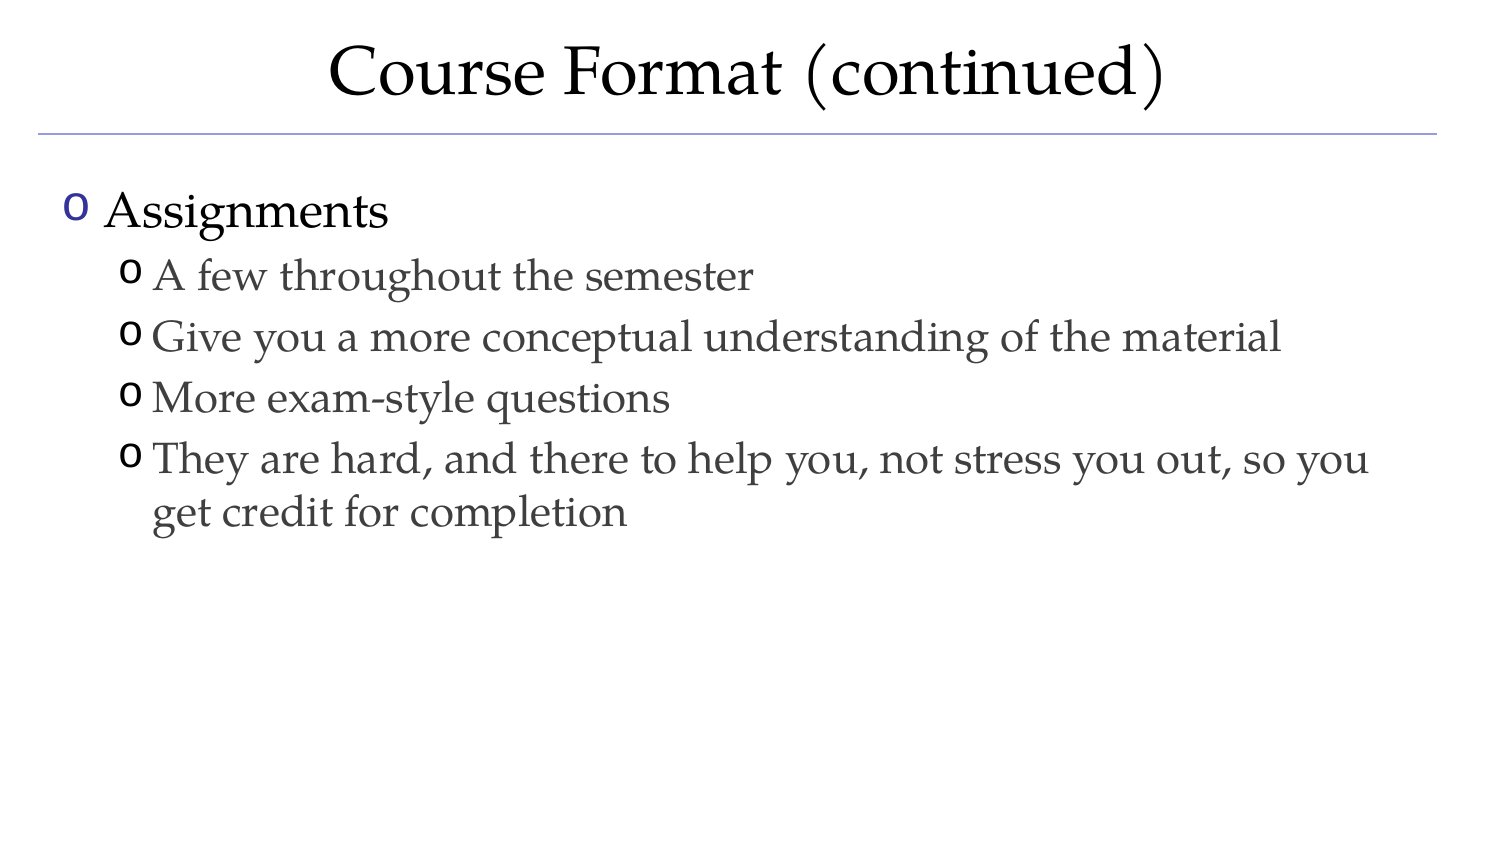

# Course Format (continued)
Assignments
A few throughout the semester
Give you a more conceptual understanding of the material
More exam-style questions
They are hard, and there to help you, not stress you out, so you get credit for completion